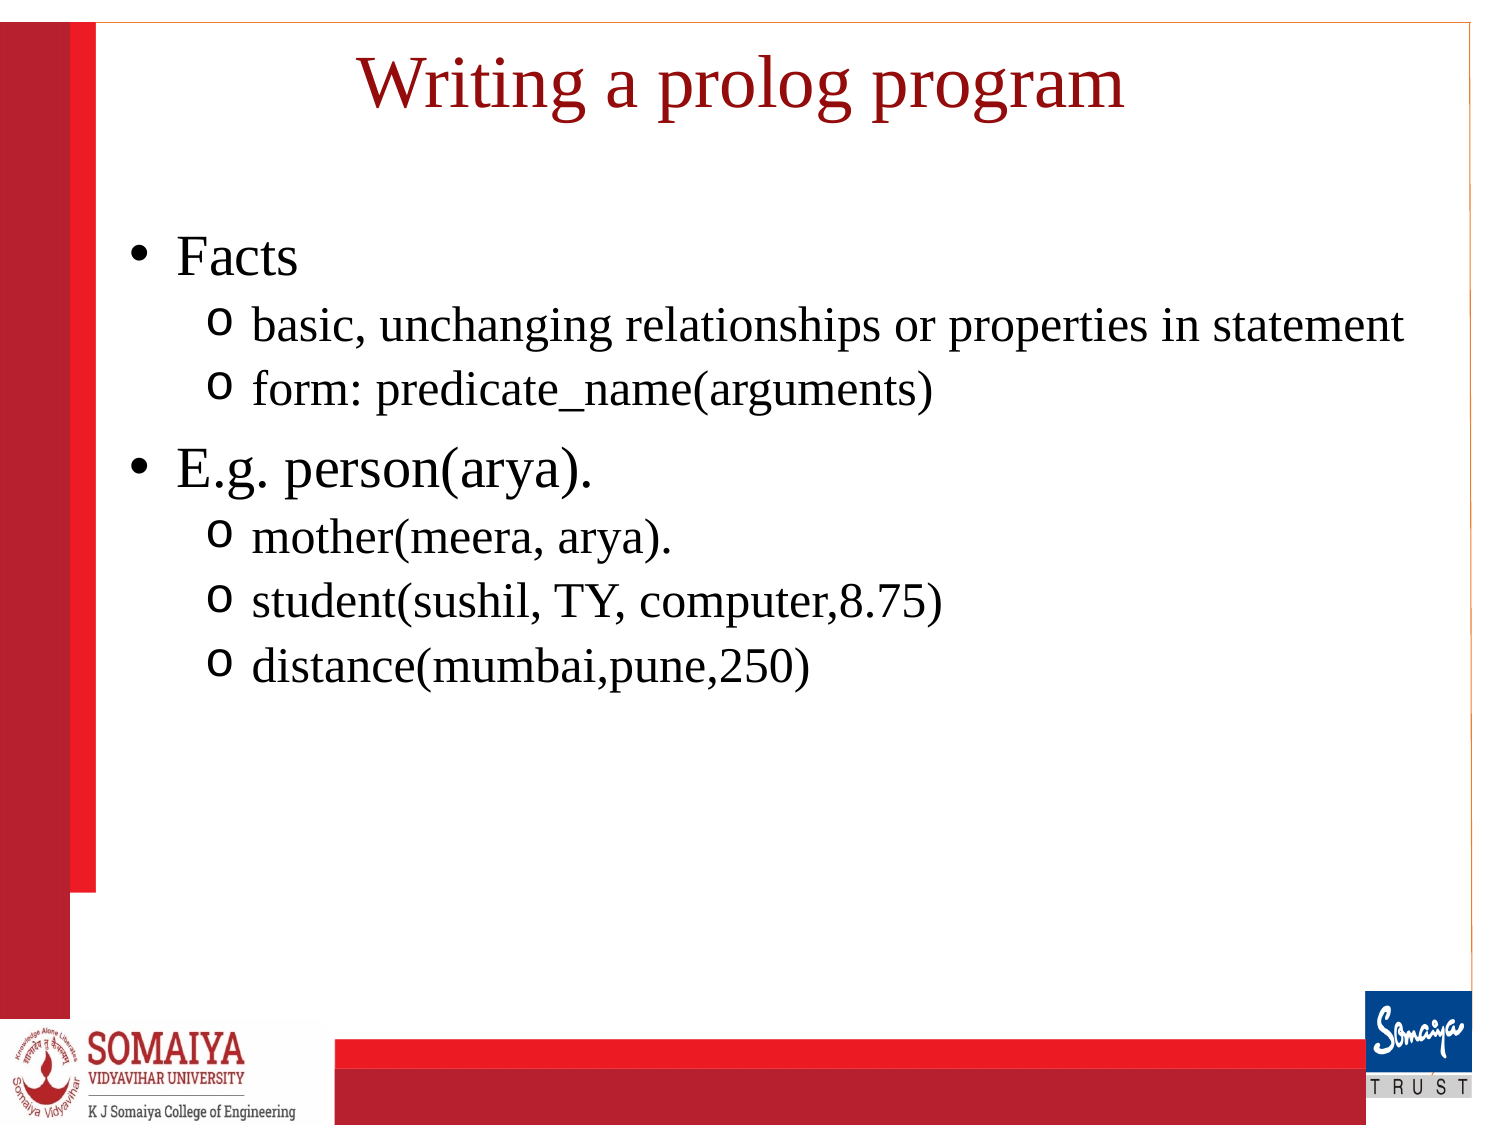

# Writing a prolog program
Facts
basic, unchanging relationships or properties in statement
form: predicate_name(arguments)
E.g. person(arya).
mother(meera, arya).
student(sushil, TY, computer,8.75)
distance(mumbai,pune,250)